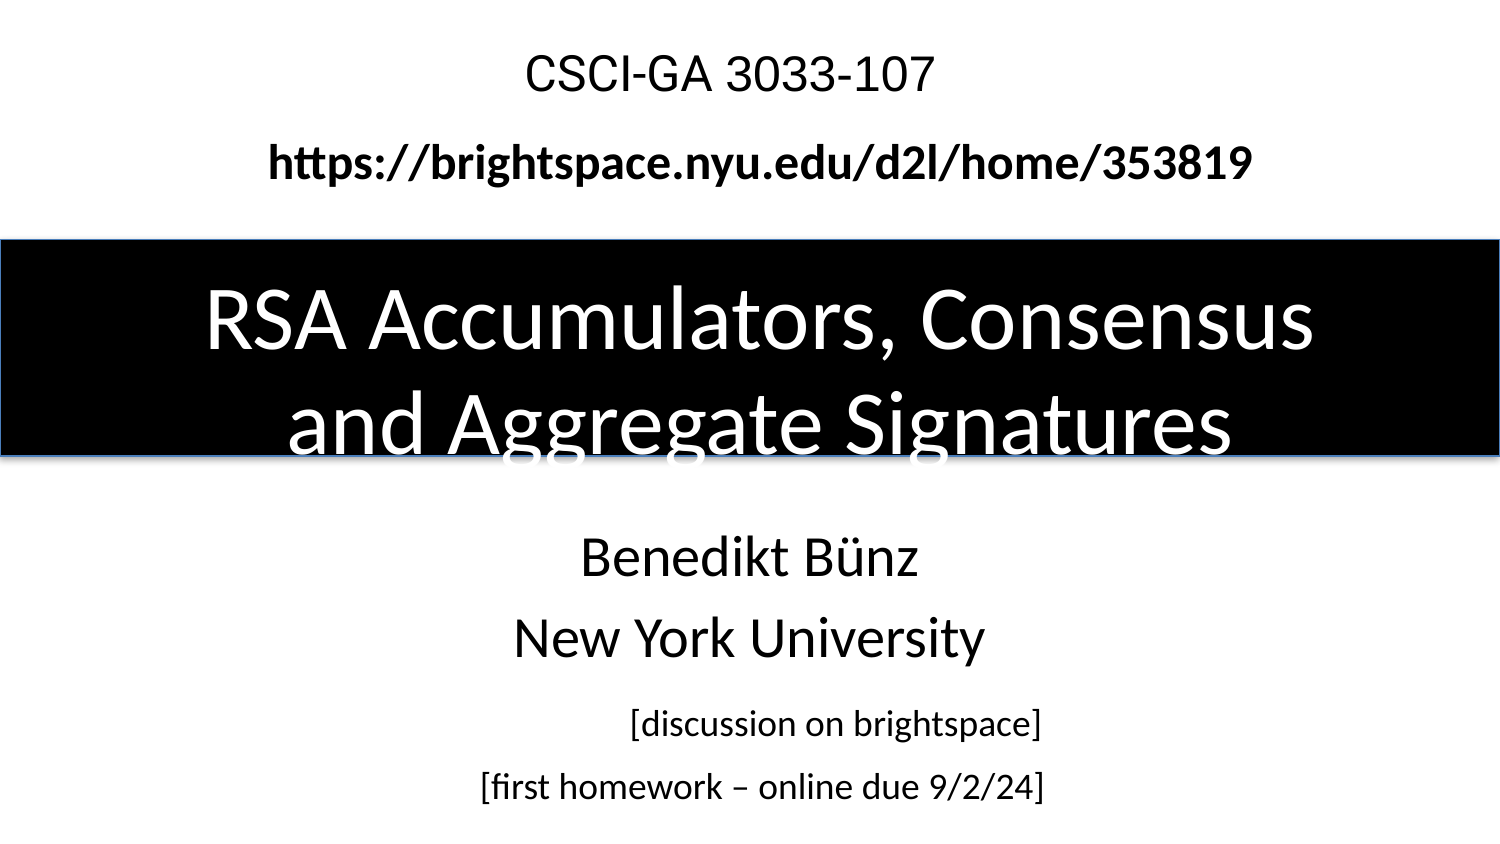

CSCI-GA 3033-107
https://brightspace.nyu.edu/d2l/home/353819
# RSA Accumulators, Consensus and Aggregate Signatures
Benedikt Bünz
New York University
	[discussion on brightspace]
[first homework – online due 9/2/24]